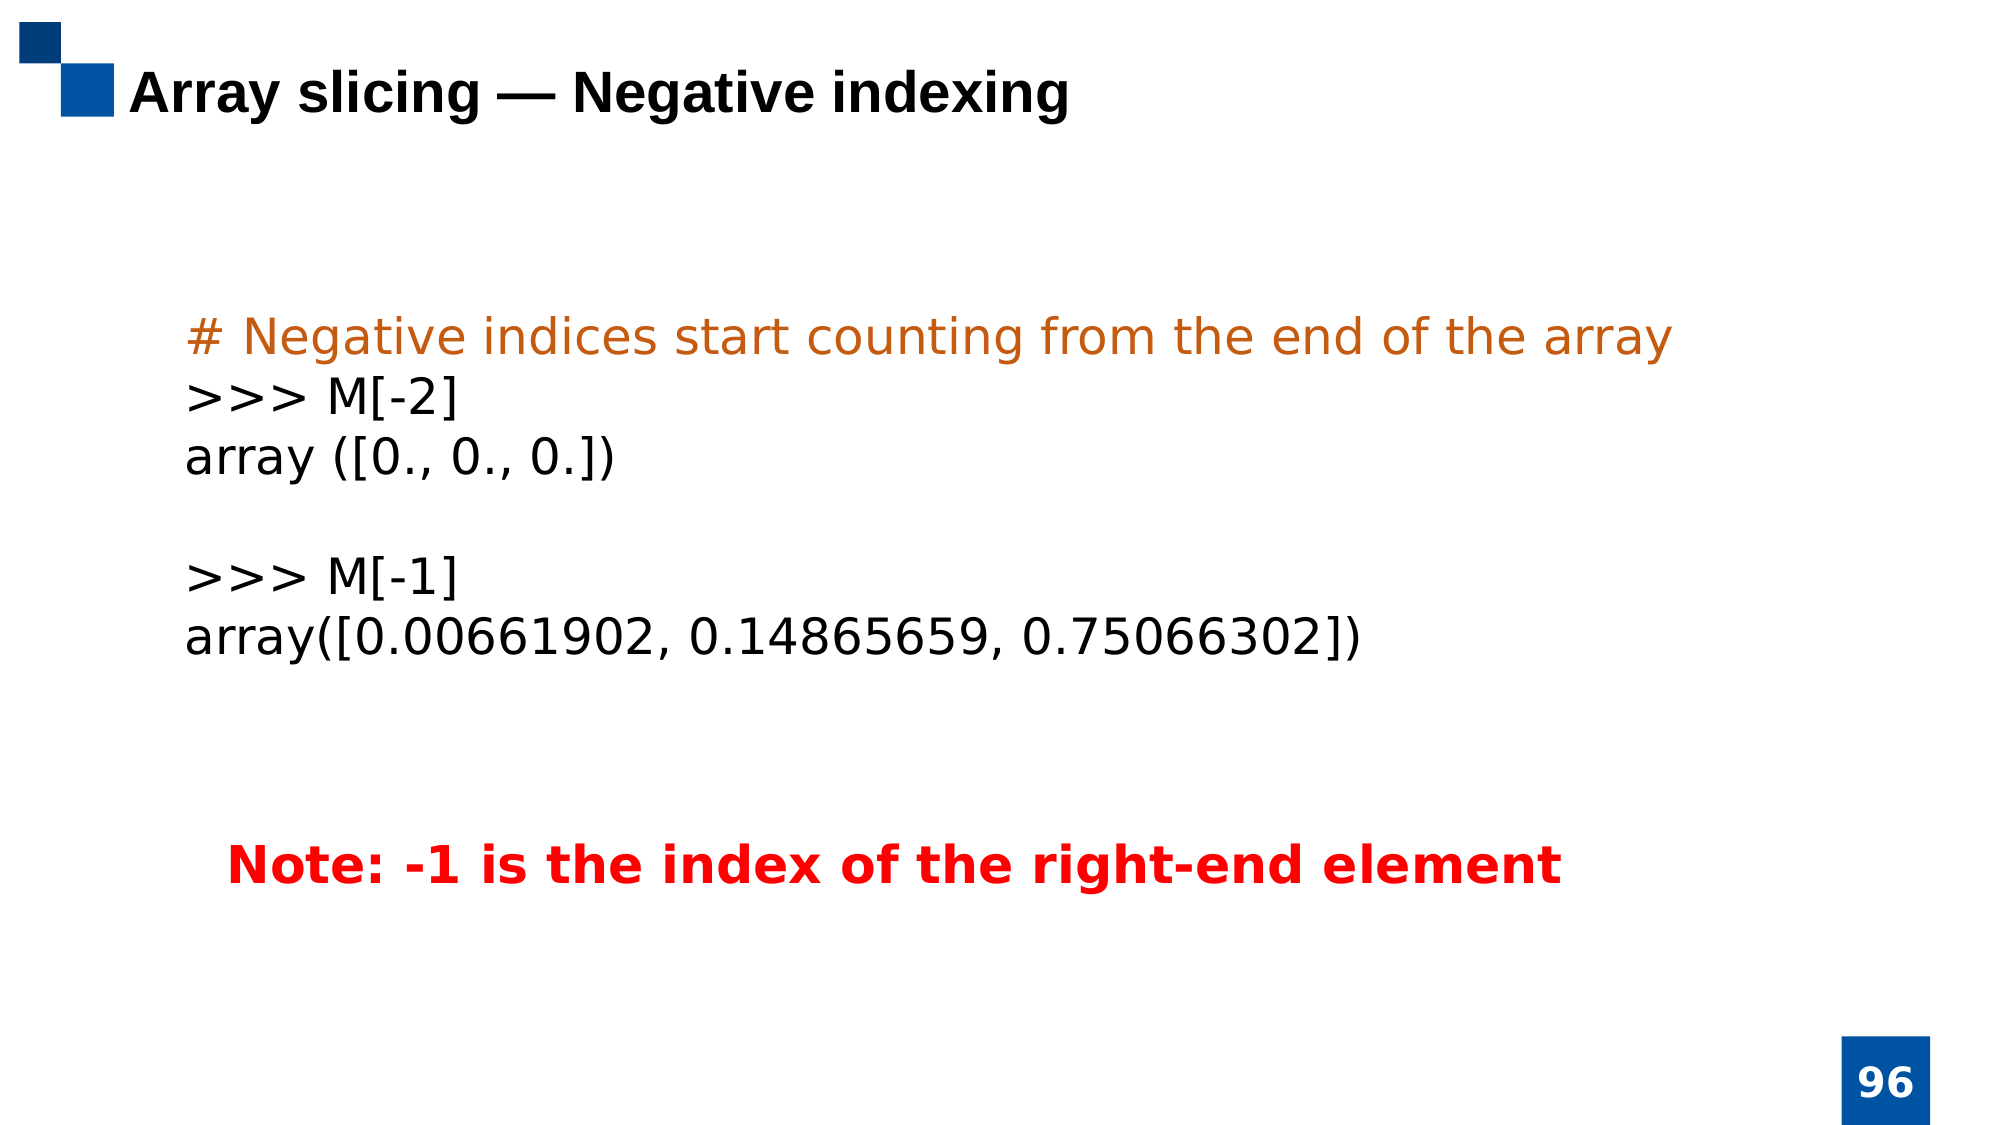

Array slicing — Negative indexing
# Negative indices start counting from the end of the array
>>> M[-2]
array ([0., 0., 0.])

>>> M[-1]
array([0.00661902, 0.14865659, 0.75066302])
Note: -1 is the index of the right-end element
96